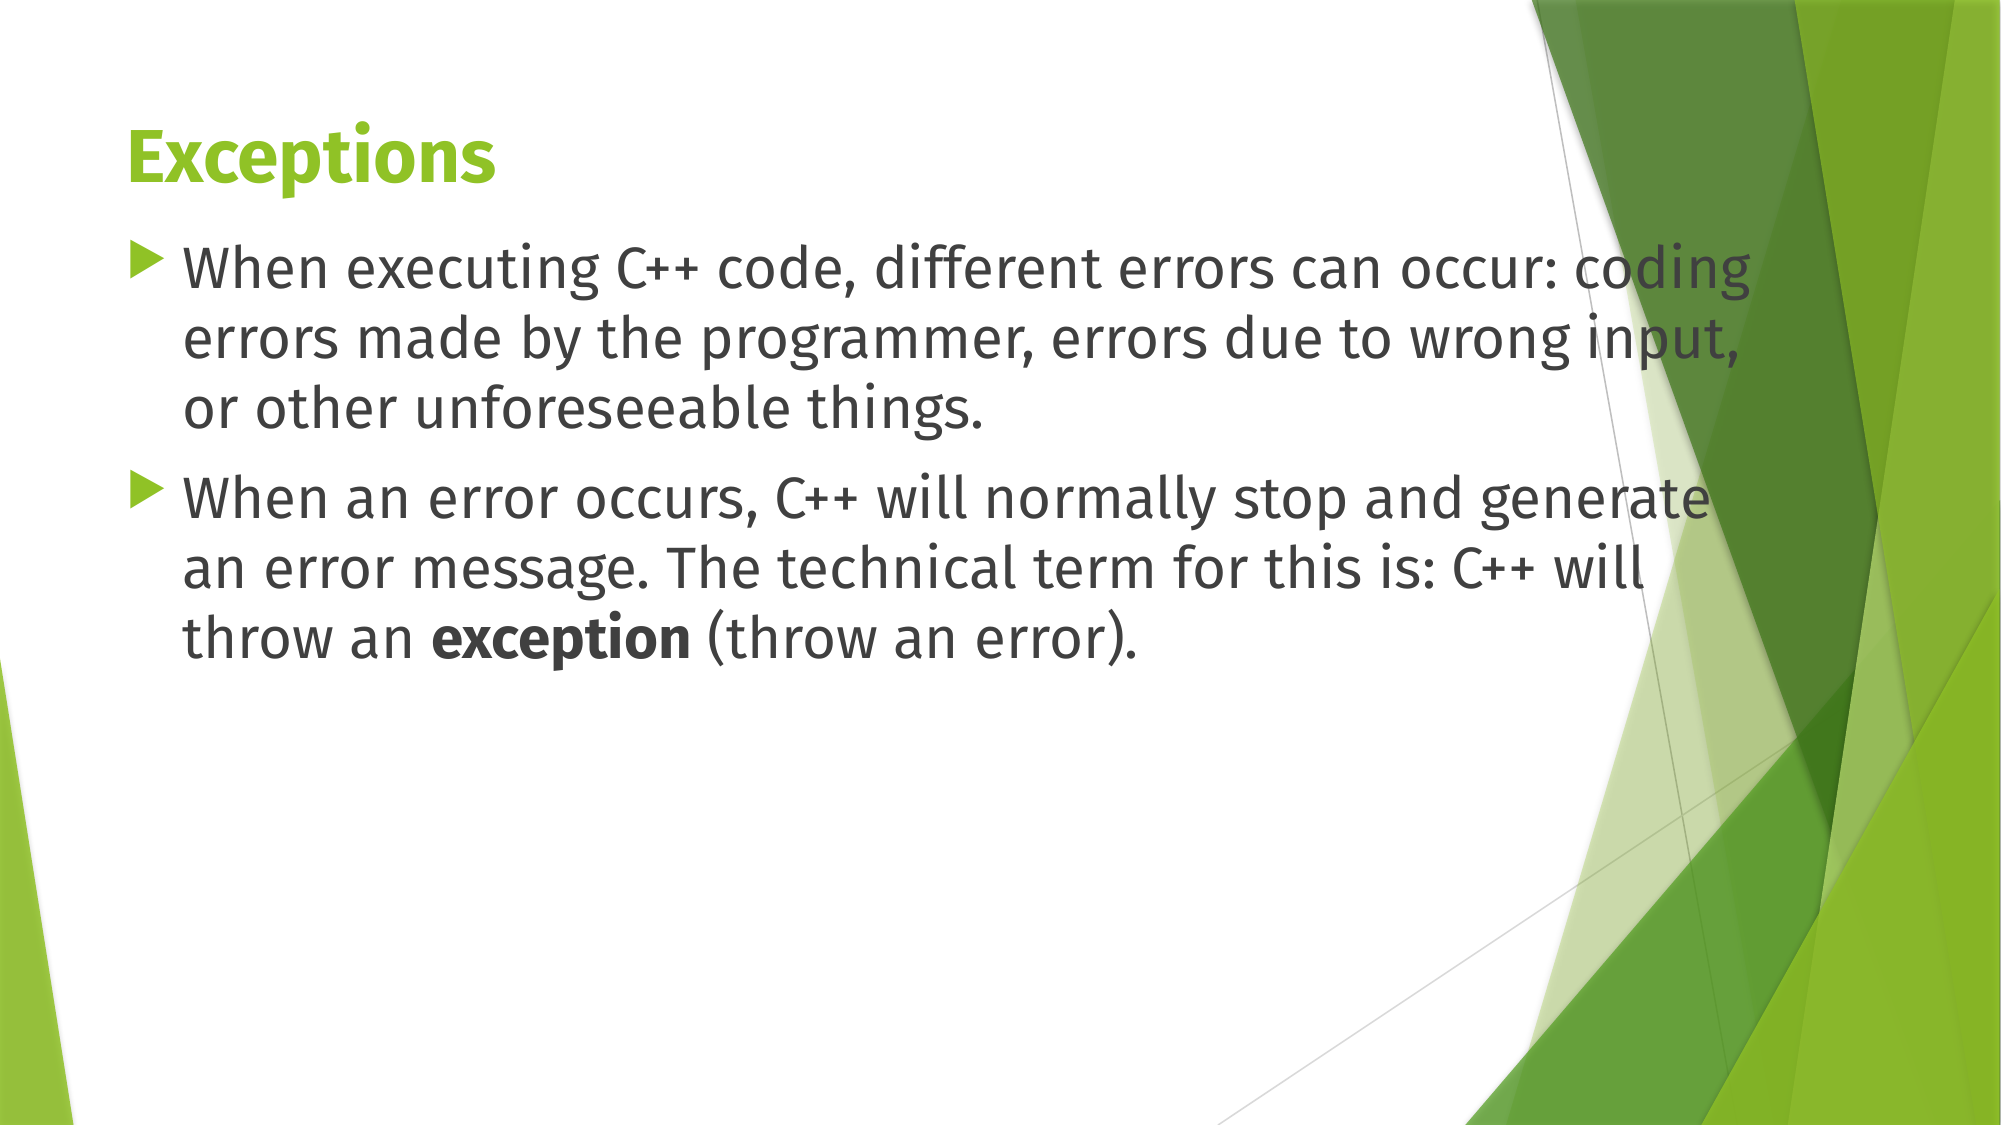

# Exceptions
When executing C++ code, different errors can occur: coding errors made by the programmer, errors due to wrong input, or other unforeseeable things.
When an error occurs, C++ will normally stop and generate an error message. The technical term for this is: C++ will throw an exception (throw an error).